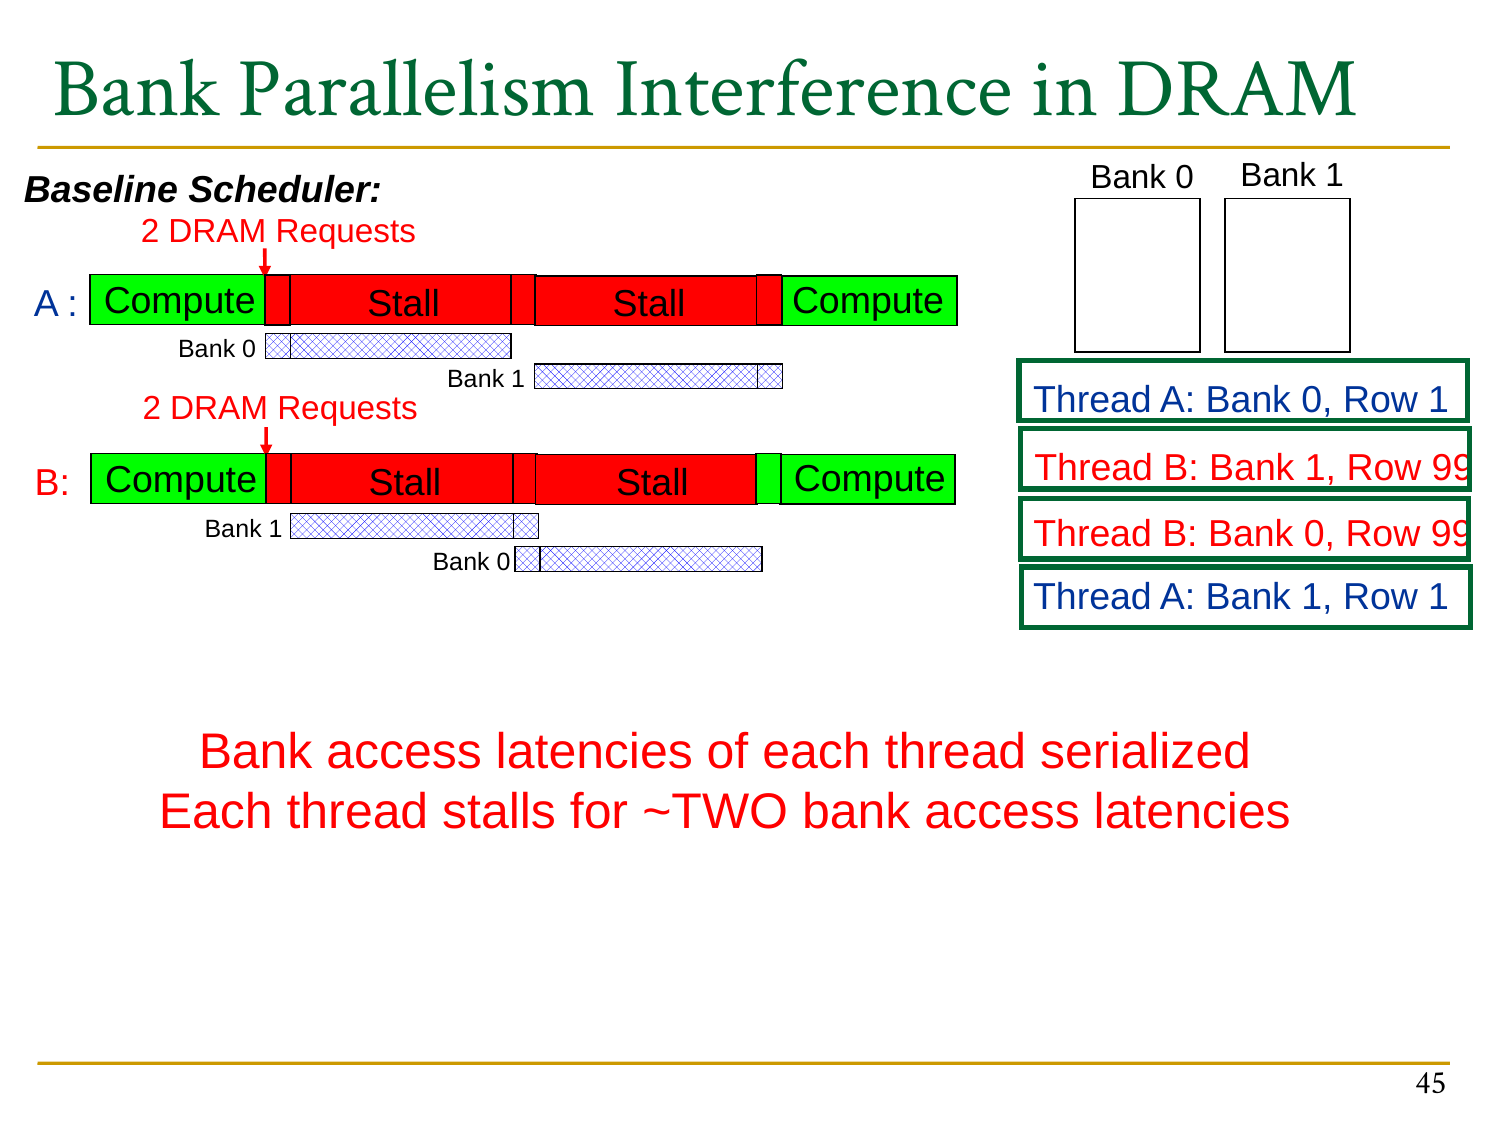

# Bank Parallelism Interference in DRAM
Bank 1
Bank 0
Baseline Scheduler:

2 DRAM Requests

Compute
Compute
A :
Stall
Stall

Bank 0

Bank 1

Thread A: Bank 0, Row 1
2 DRAM Requests

Thread B: Bank 1, Row 99
Compute
Compute
B:
Stall
Stall

Thread B: Bank 0, Row 99
Bank 1

Bank 0

Thread A: Bank 1, Row 1

Bank access latencies of each thread serialized
Each thread stalls for ~TWO bank access latencies
45